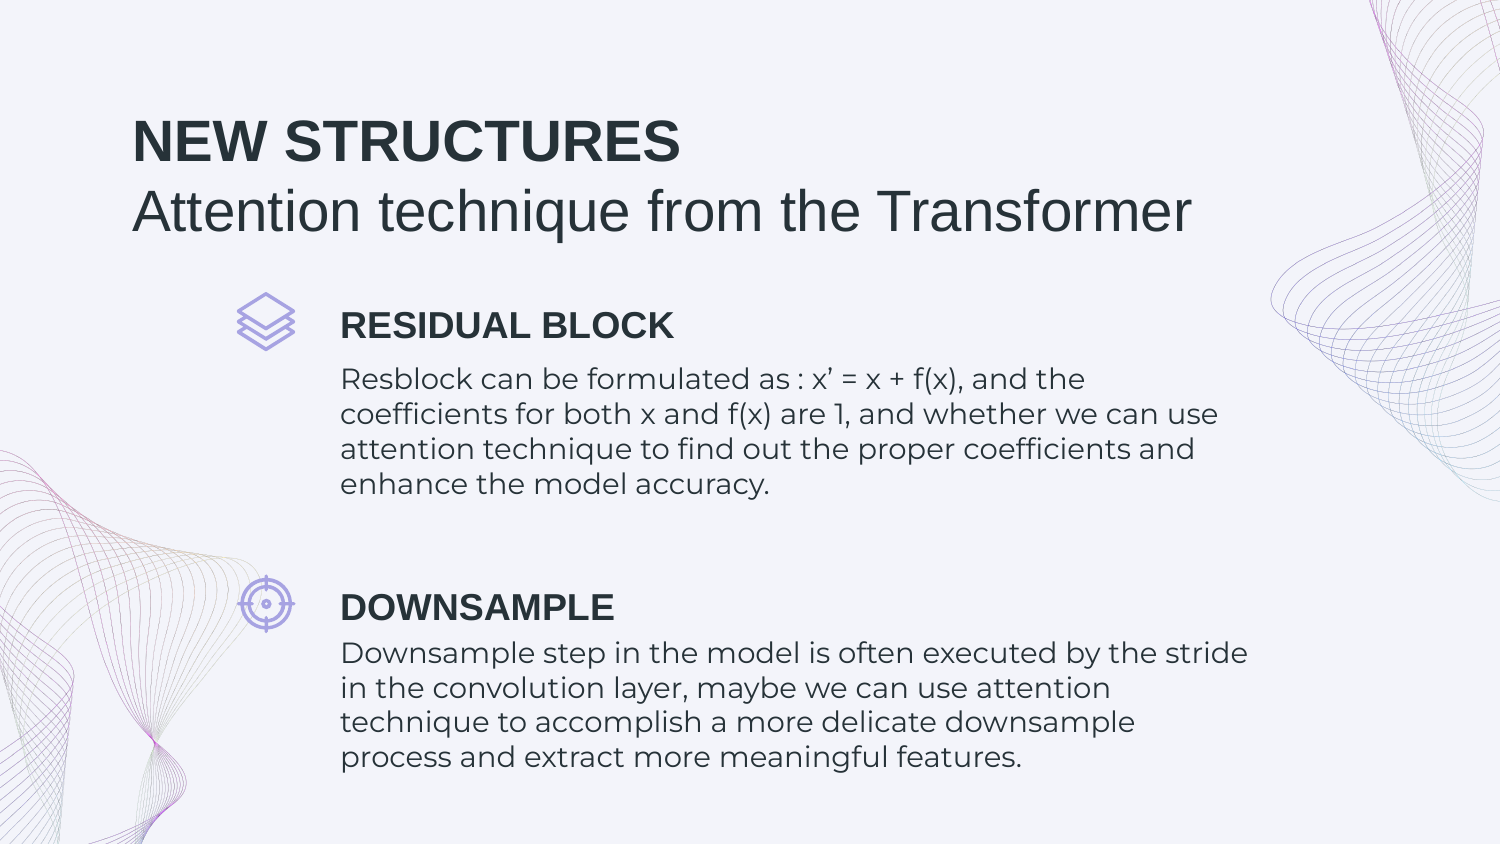

# NEW STRUCTURES Attention technique from the Transformer
RESIDUAL BLOCK

Resblock can be formulated as : x’ = x + f(x), and the coefficients for both x and f(x) are 1, and whether we can use attention technique to find out the proper coefficients and enhance the model accuracy.

DOWNSAMPLE

Downsample step in the model is often executed by the stride in the convolution layer, maybe we can use attention technique to accomplish a more delicate downsample process and extract more meaningful features.